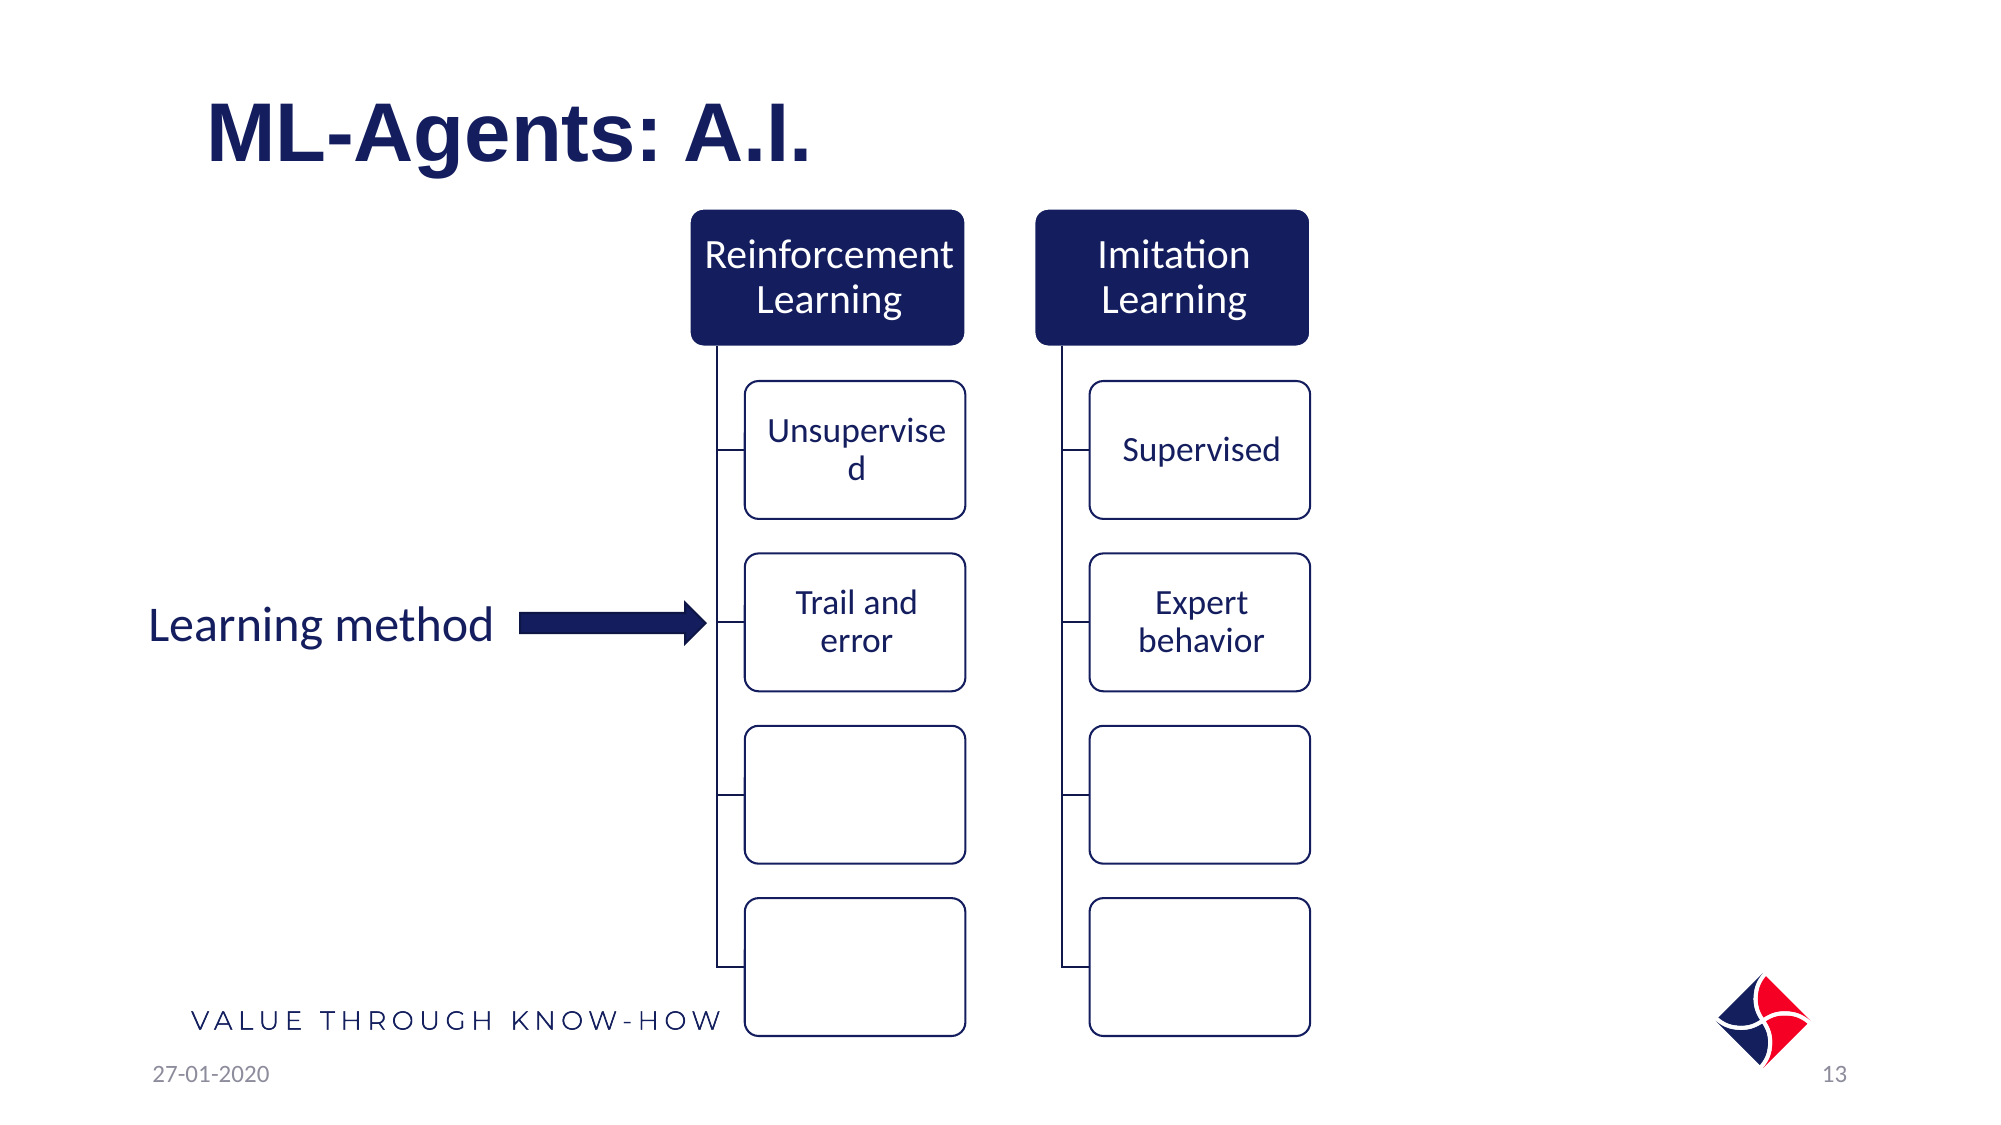

ML-Agents: A.I.
Reinforcement Learning
Unsupervised
Trail and error

Imitation Learning
Supervised
Expert behavior

Learning method

27-01-2020
13